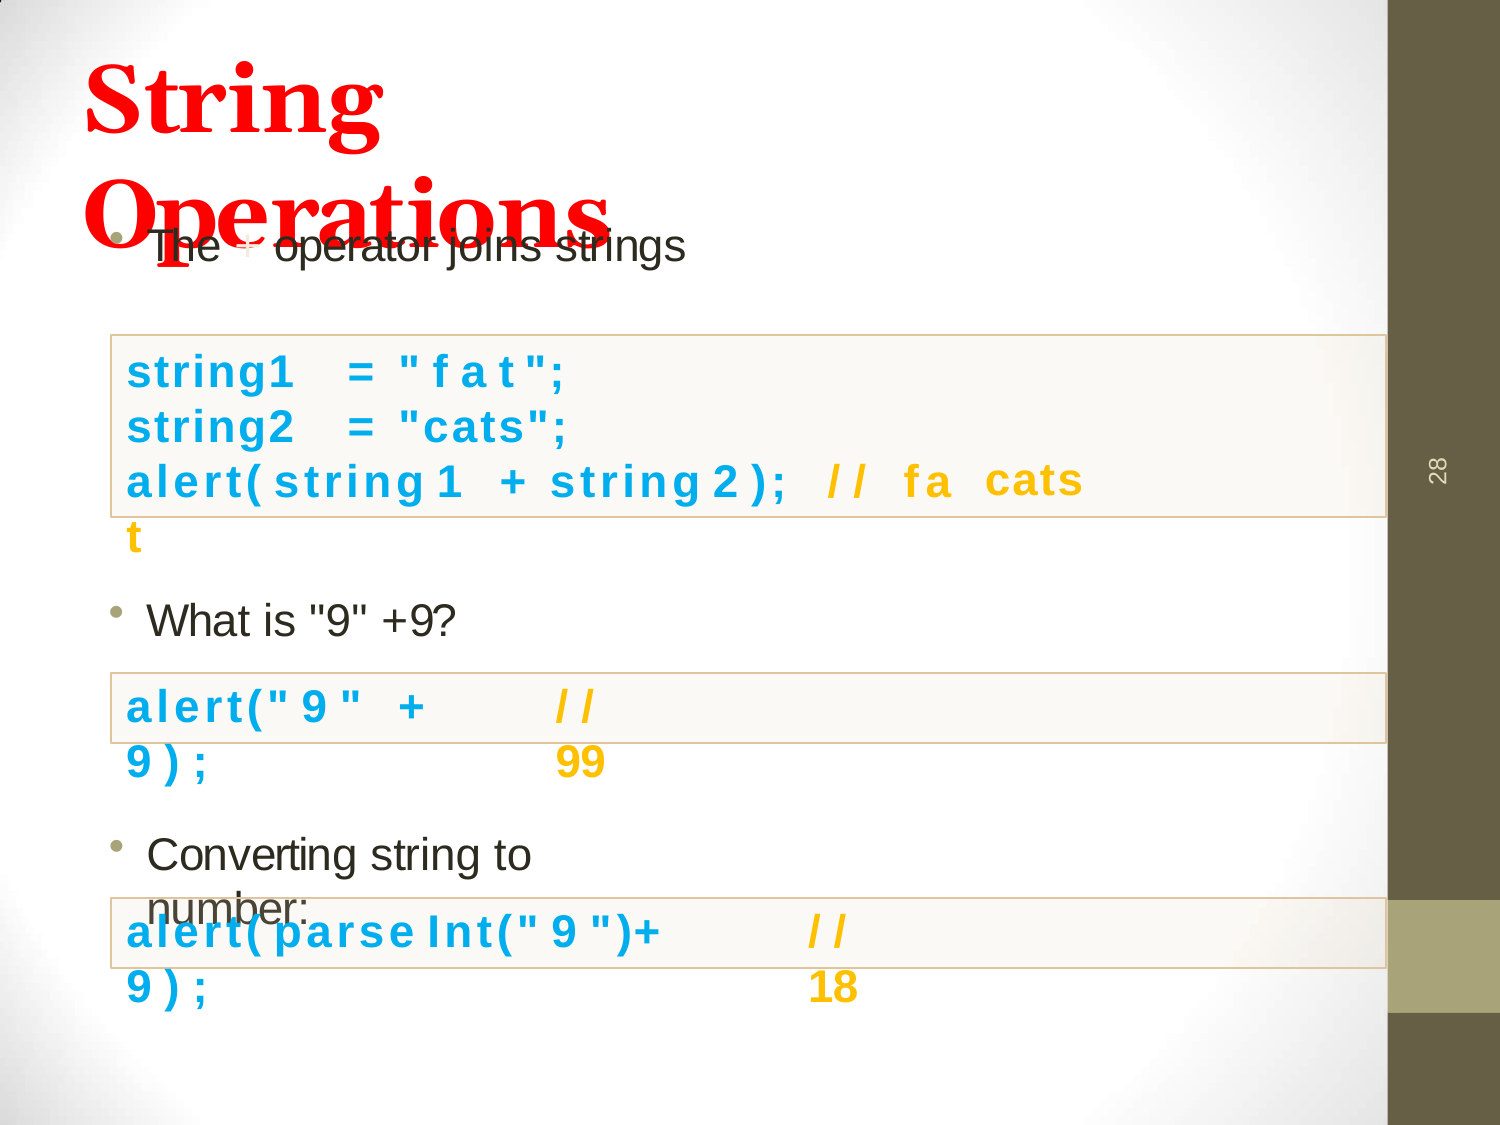

# String Operations
The + operator joins strings

string1	=	" f a t	";
string2	=	"cats";
alert( string 1	+	string 2 );	/ /	fa t

cats
28
What is "9" +9?
alert(" 9 "	+	9 ) ;

/ /	99
Converting string to number:

alert( parse Int(" 9 ")	+	9 ) ;
/ /	18